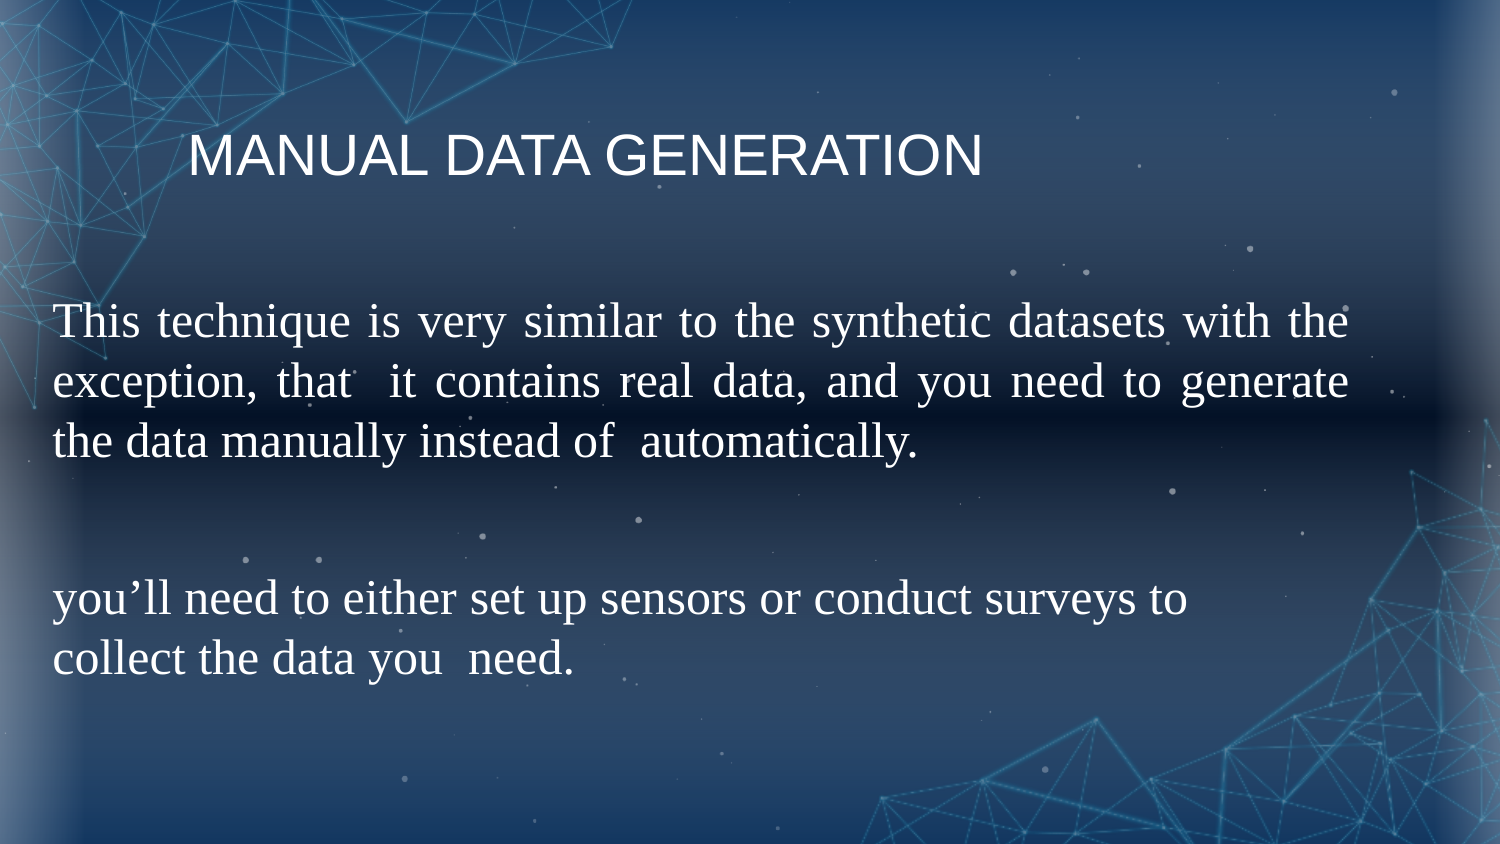

# MANUAL DATA GENERATION
This technique is very similar to the synthetic datasets with the exception, that  it contains real data, and you need to generate the data manually instead of  automatically.

you’ll need to either set up sensors or conduct surveys to collect the data you  need.